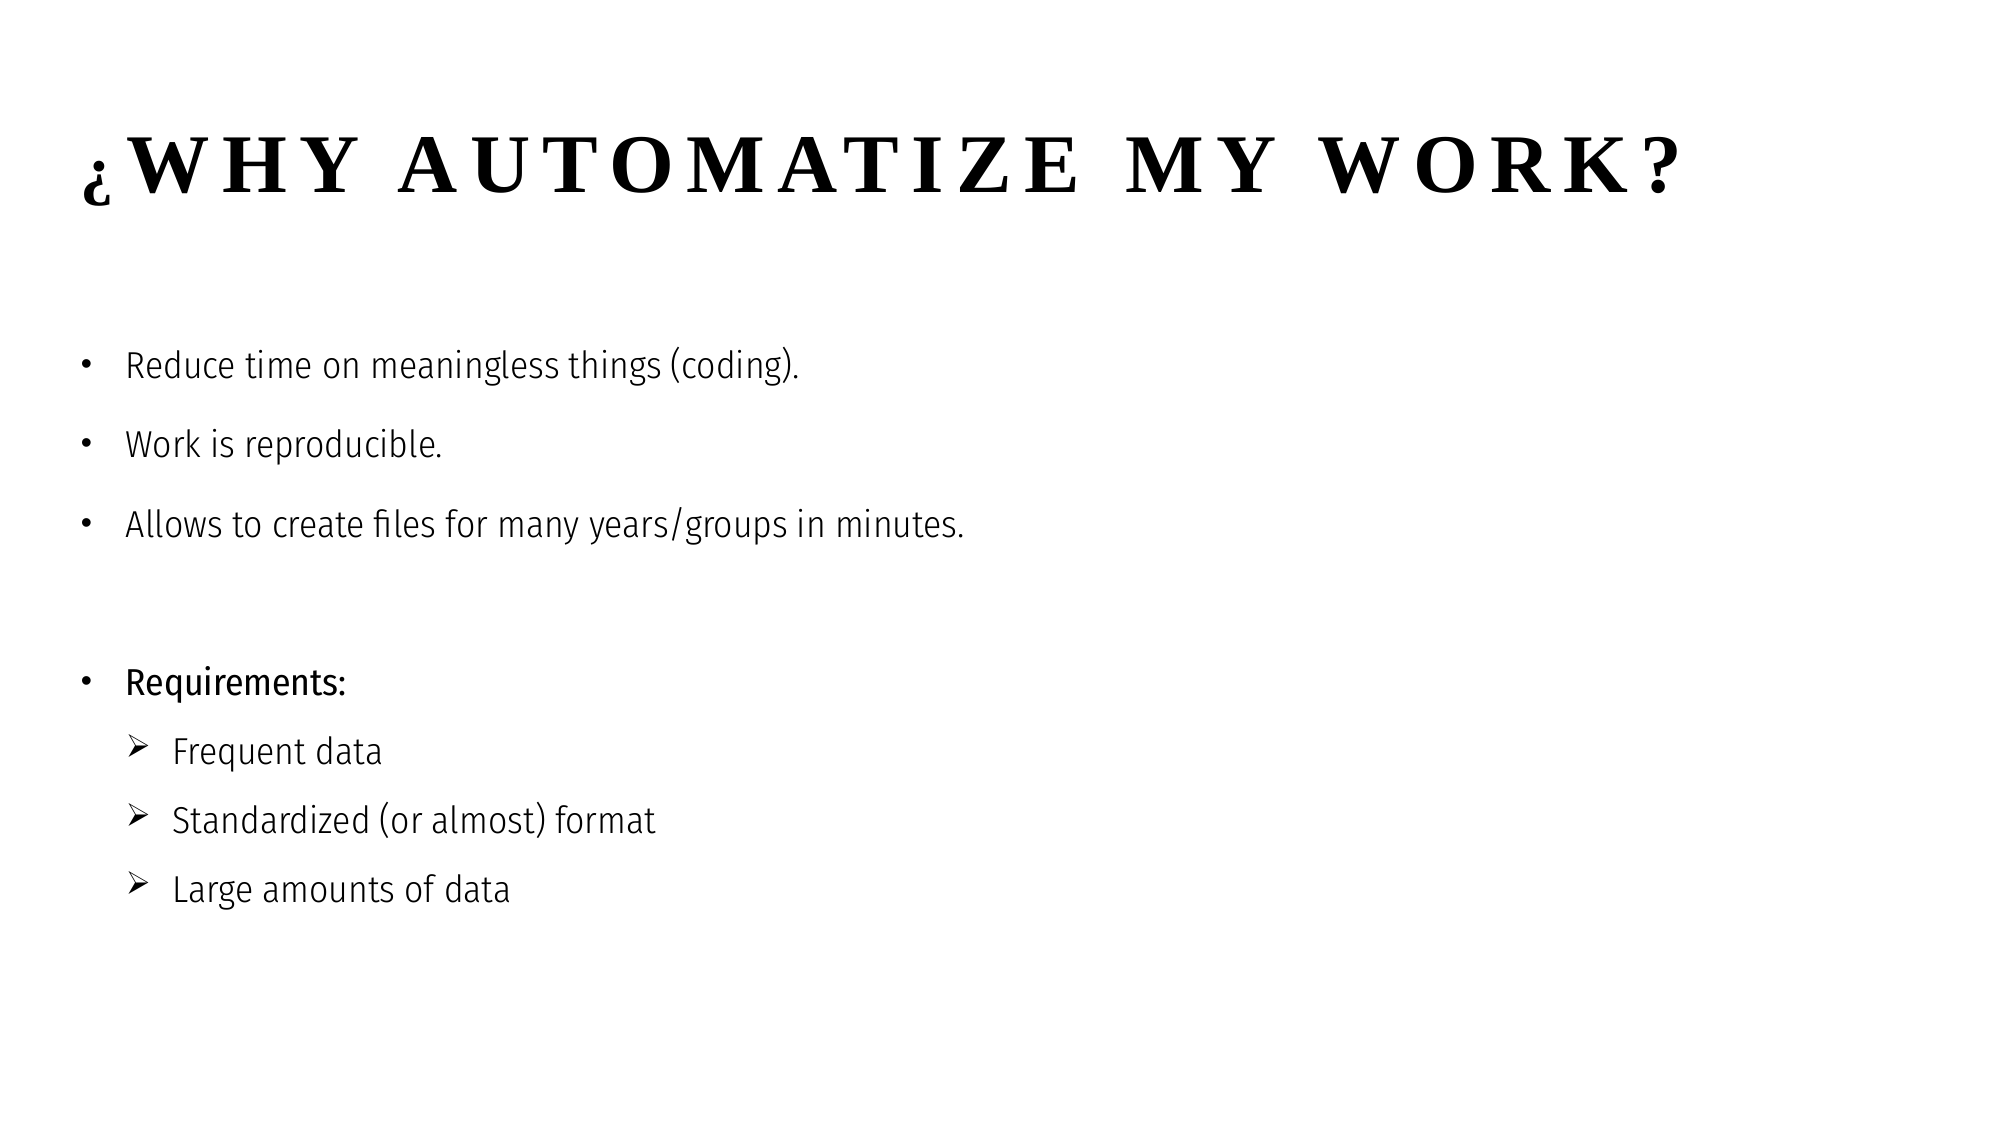

# ¿Why automatize my work?
Reduce time on meaningless things (coding).
Work is reproducible.
Allows to create files for many years/groups in minutes.

Requirements:
Frequent data
Standardized (or almost) format
Large amounts of data